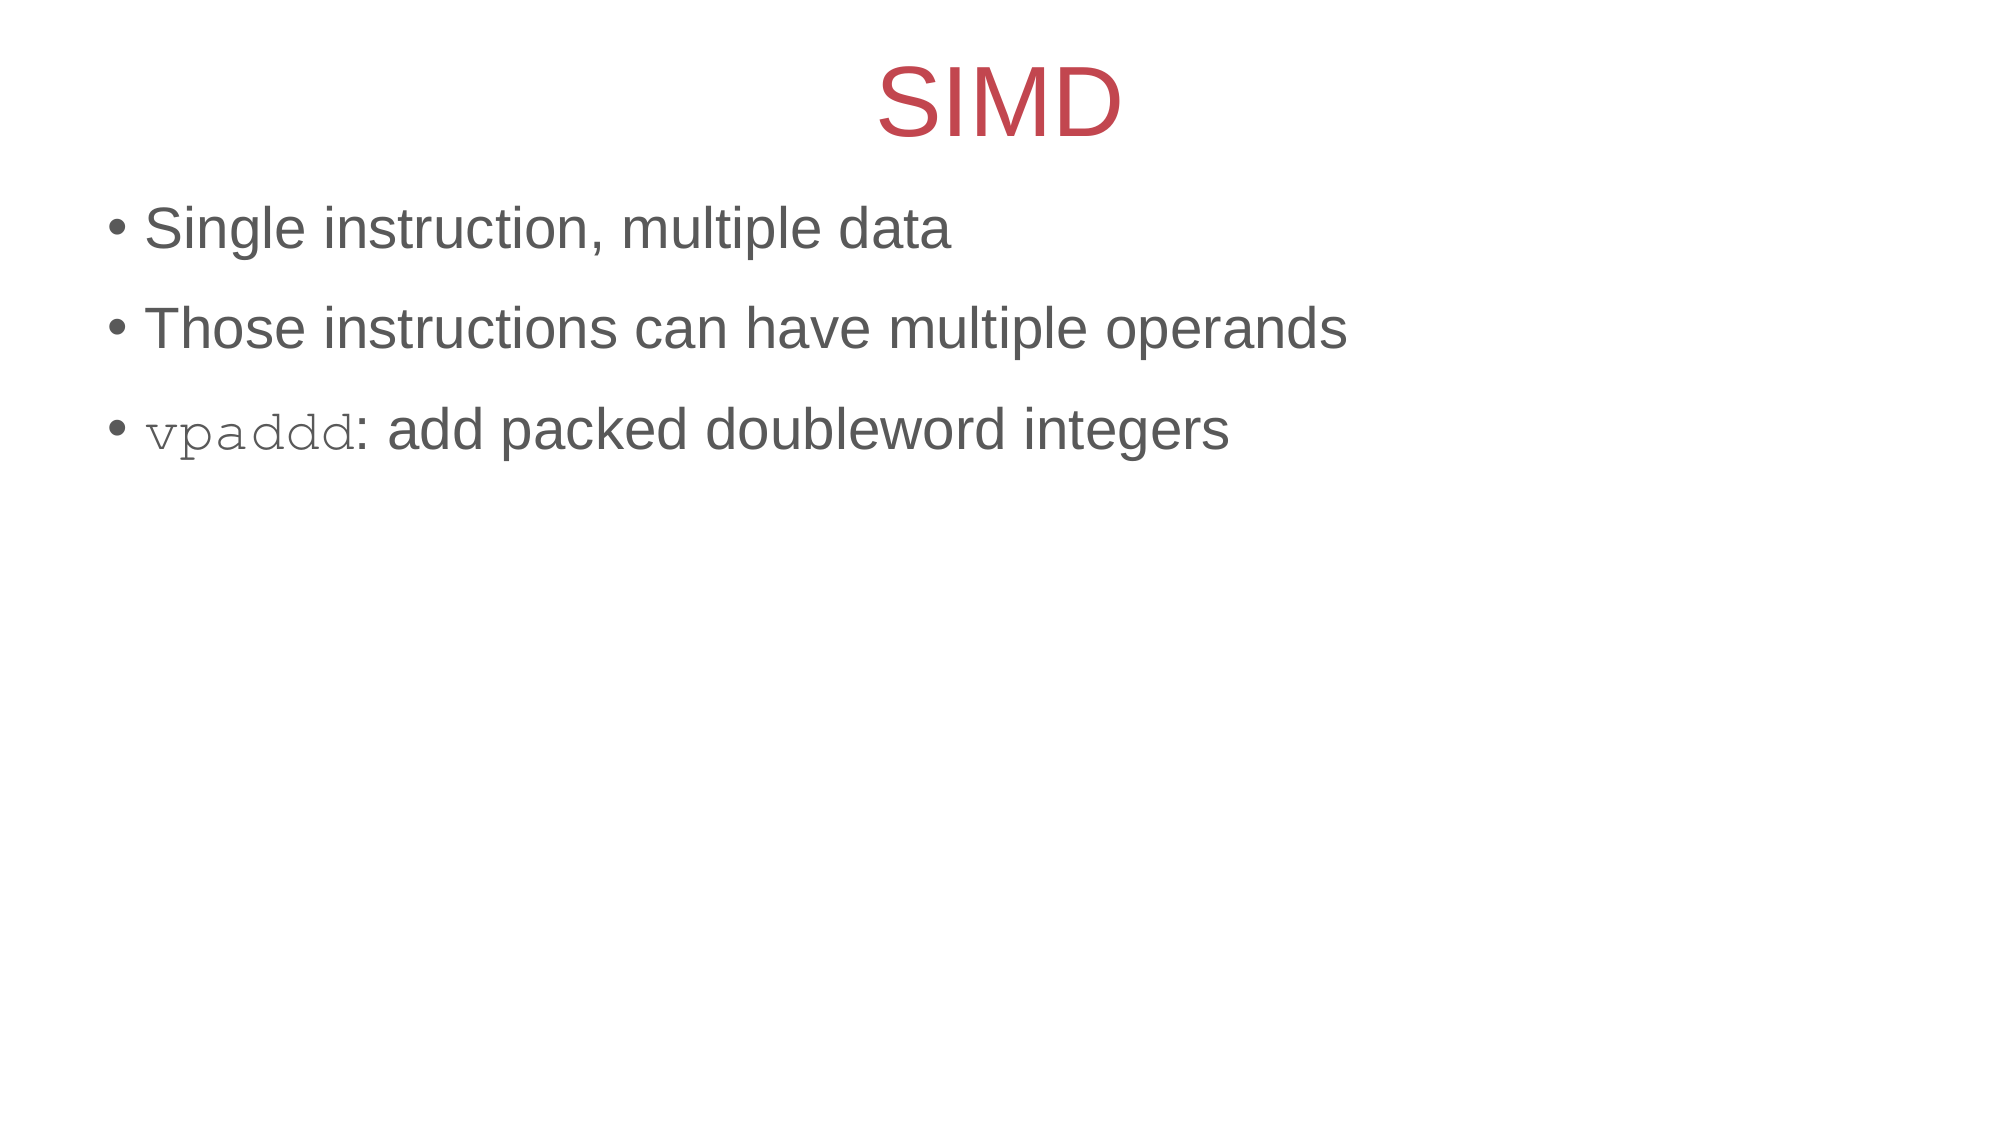

# SIMD
Single instruction, multiple data
Those instructions can have multiple operands
vpaddd: add packed doubleword integers